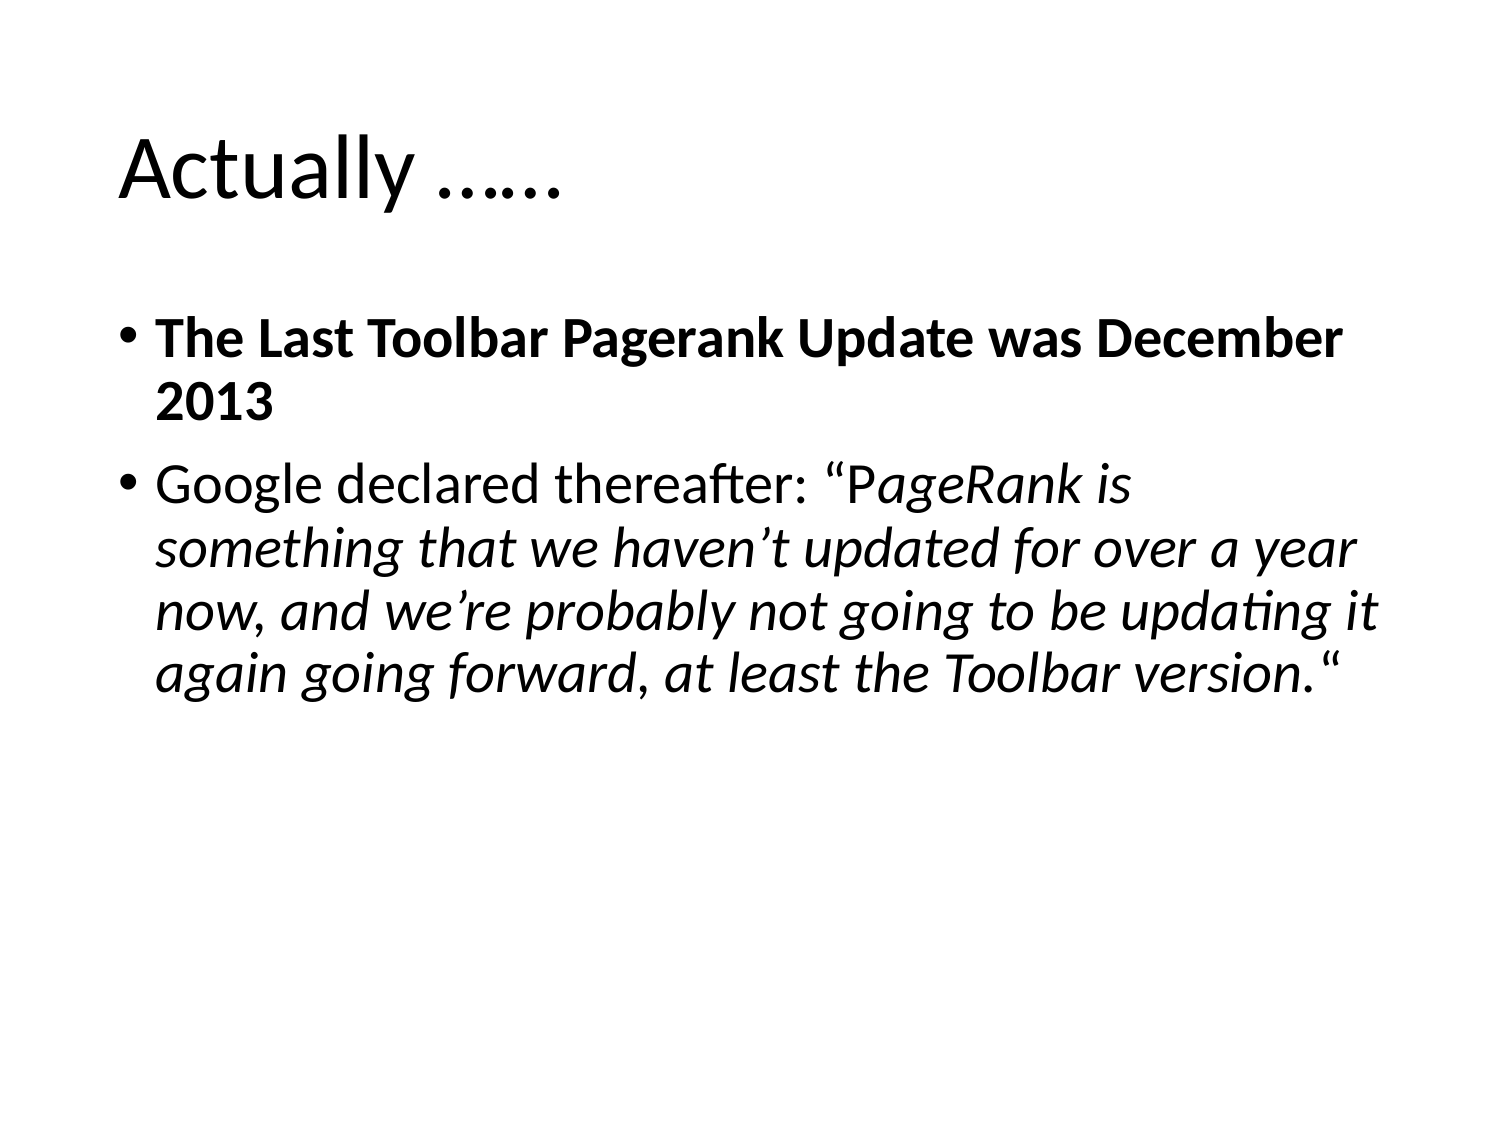

# Actually ……
The Last Toolbar Pagerank Update was December 2013
Google declared thereafter: “PageRank is something that we haven’t updated for over a year now, and we’re probably not going to be updating it again going forward, at least the Toolbar version.“